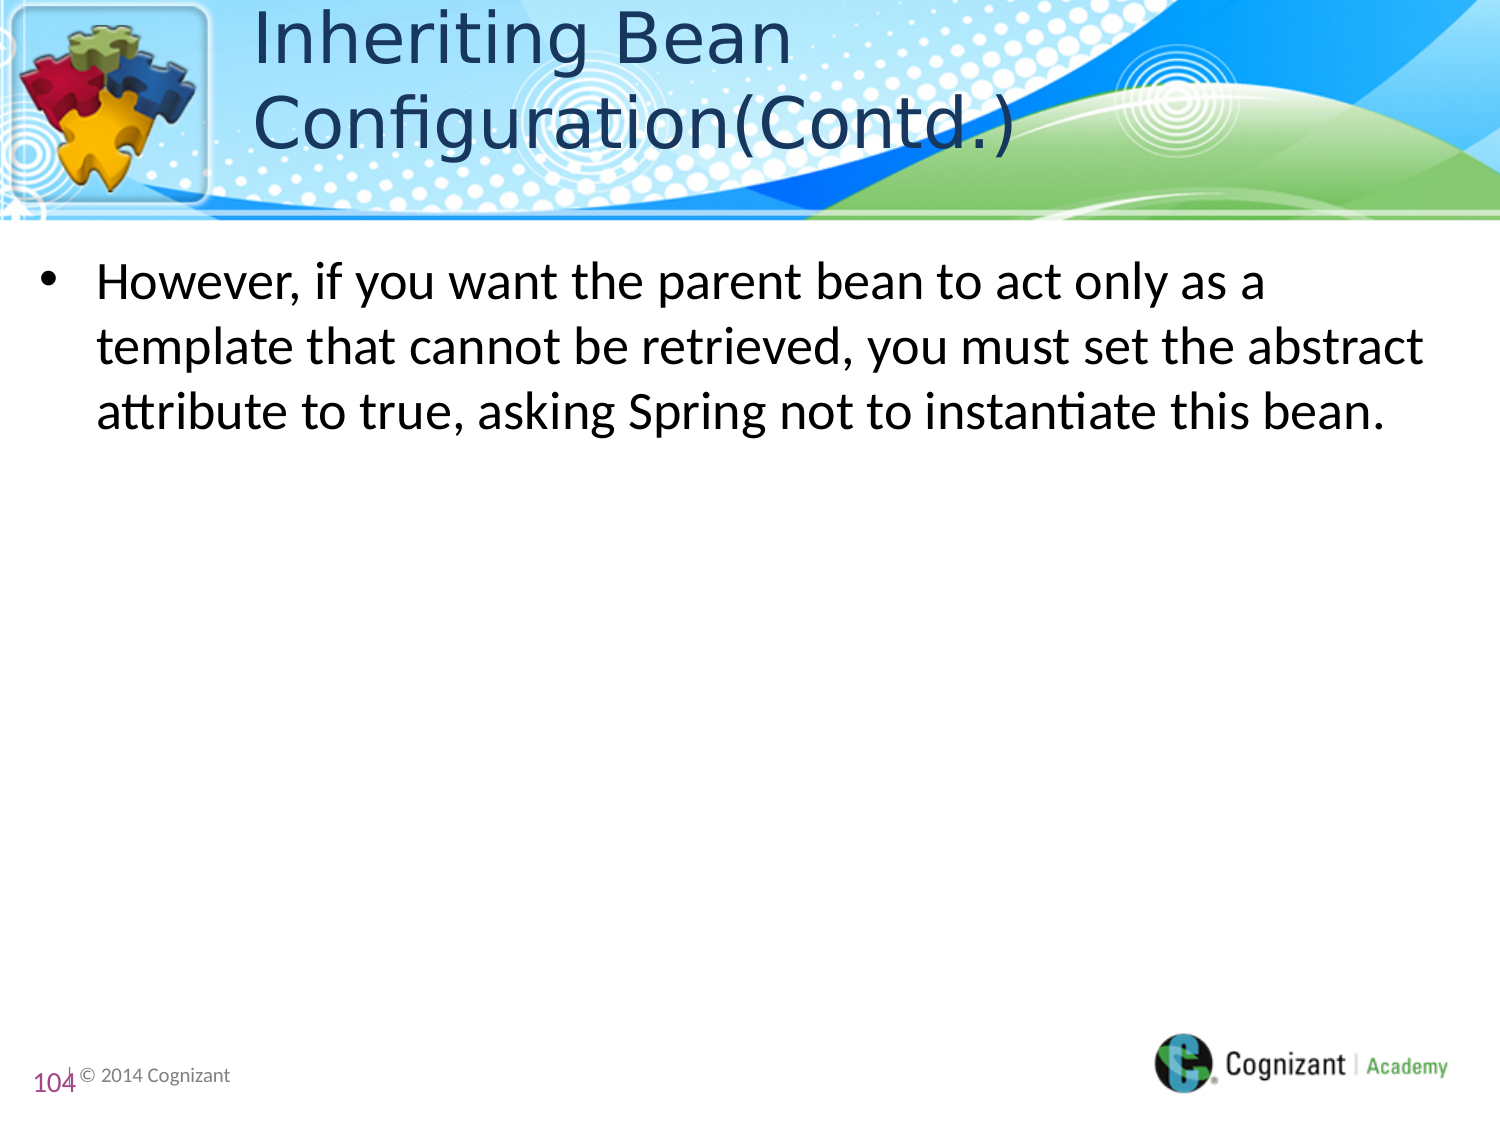

# Inheriting Bean Configuration(Contd.)
However, if you want the parent bean to act only as a template that cannot be retrieved, you must set the abstract attribute to true, asking Spring not to instantiate this bean.

104